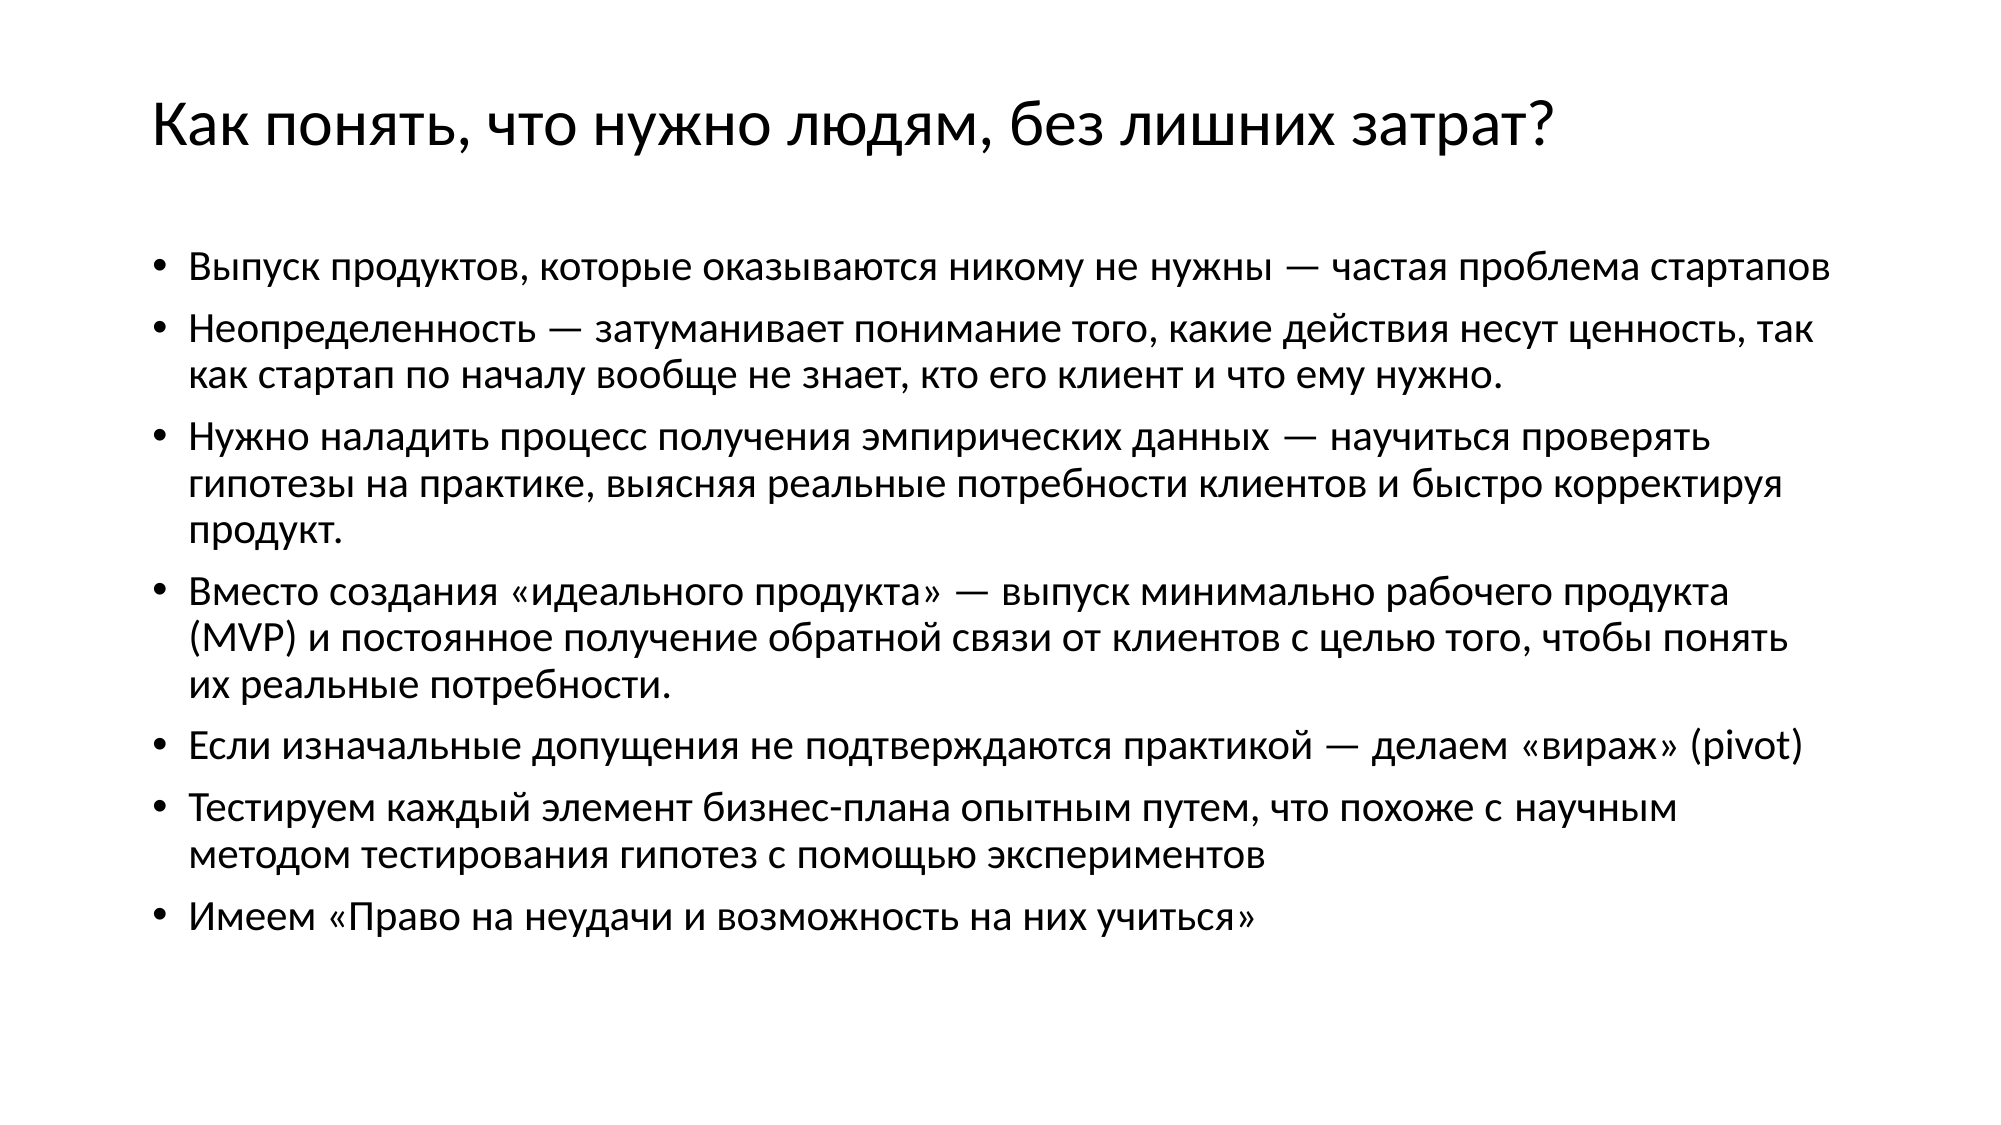

# Как понять, что нужно людям, без лишних затрат?
Выпуск продуктов, которые оказываются никому не нужны — частая проблема стартапов
Неопределенность — затуманивает понимание того, какие действия несут ценность, так как стартап по началу вообще не знает, кто его клиент и что ему нужно.
Нужно наладить процесс получения эмпирических данных — научиться проверять гипотезы на практике, выясняя реальные потребности клиентов и быстро корректируя продукт.
Вместо создания «идеального продукта» — выпуск минимально рабочего продукта (MVP) и постоянное получение обратной связи от клиентов с целью того, чтобы понять их реальные потребности.
Если изначальные допущения не подтверждаются практикой — делаем «вираж» (pivot)
Тестируем каждый элемент бизнес-плана опытным путем, что похоже с научным методом тестирования гипотез с помощью экспериментов
Имеем «Право на неудачи и возможность на них учиться»